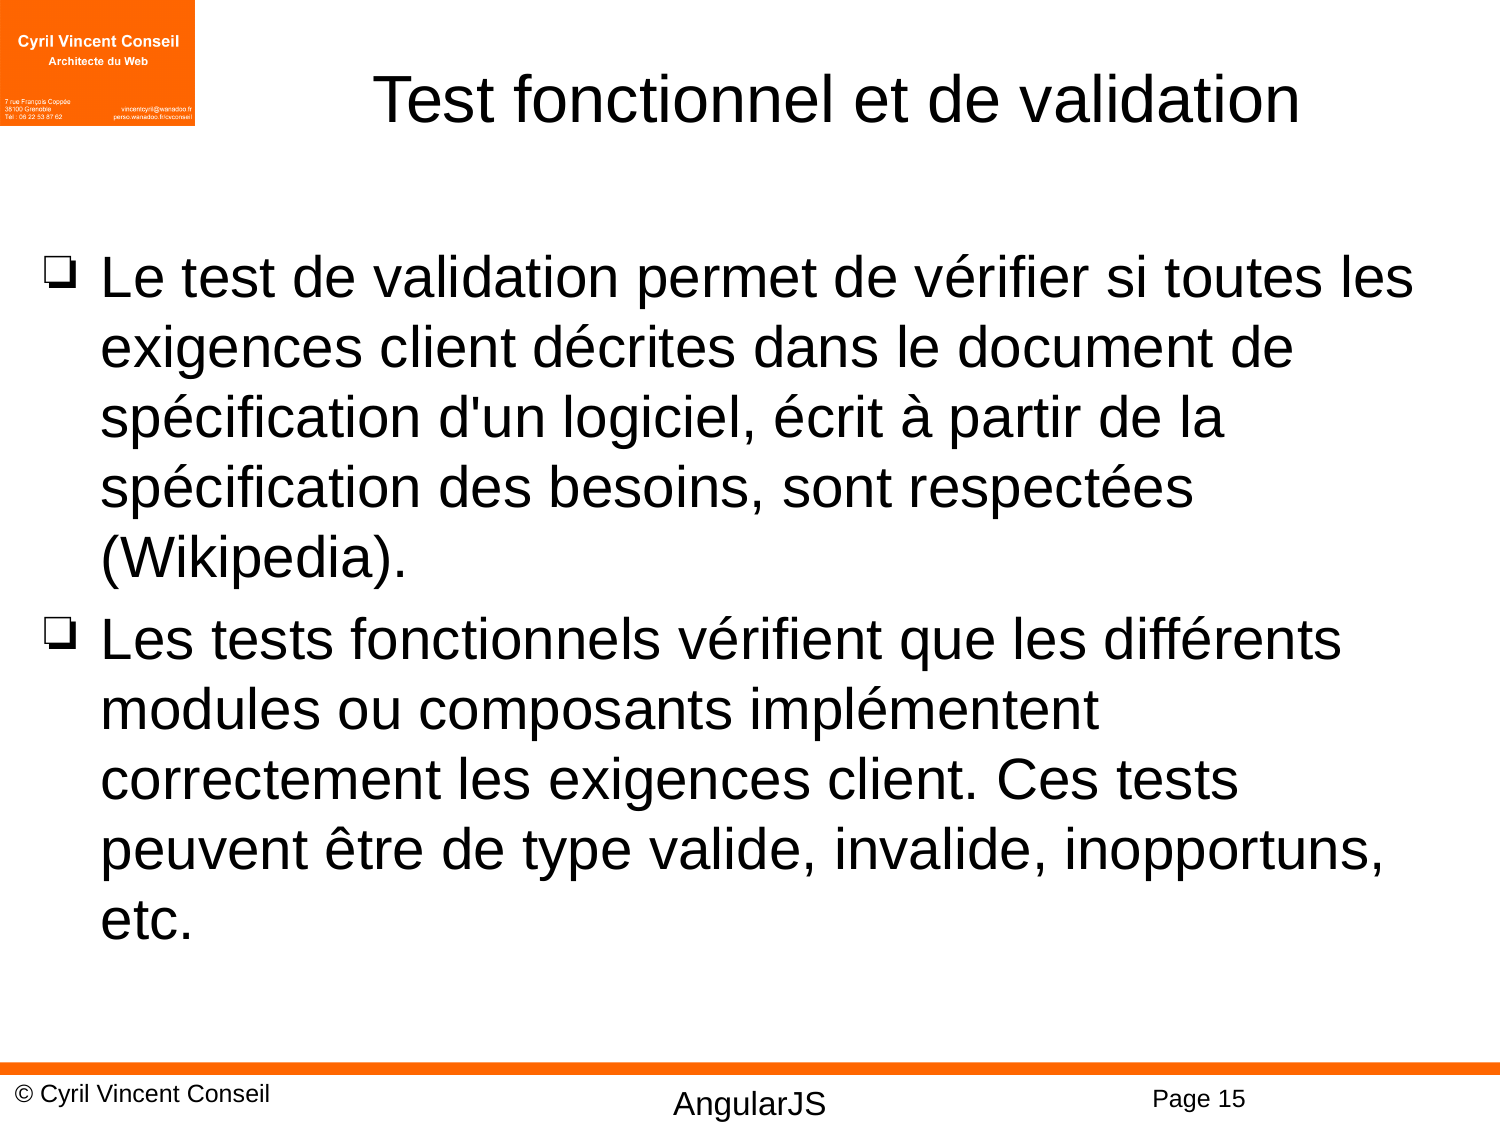

# Test fonctionnel et de validation
Le test de validation permet de vérifier si toutes les exigences client décrites dans le document de spécification d'un logiciel, écrit à partir de la spécification des besoins, sont respectées (Wikipedia).
Les tests fonctionnels vérifient que les différents modules ou composants implémentent correctement les exigences client. Ces tests peuvent être de type valide, invalide, inopportuns, etc.